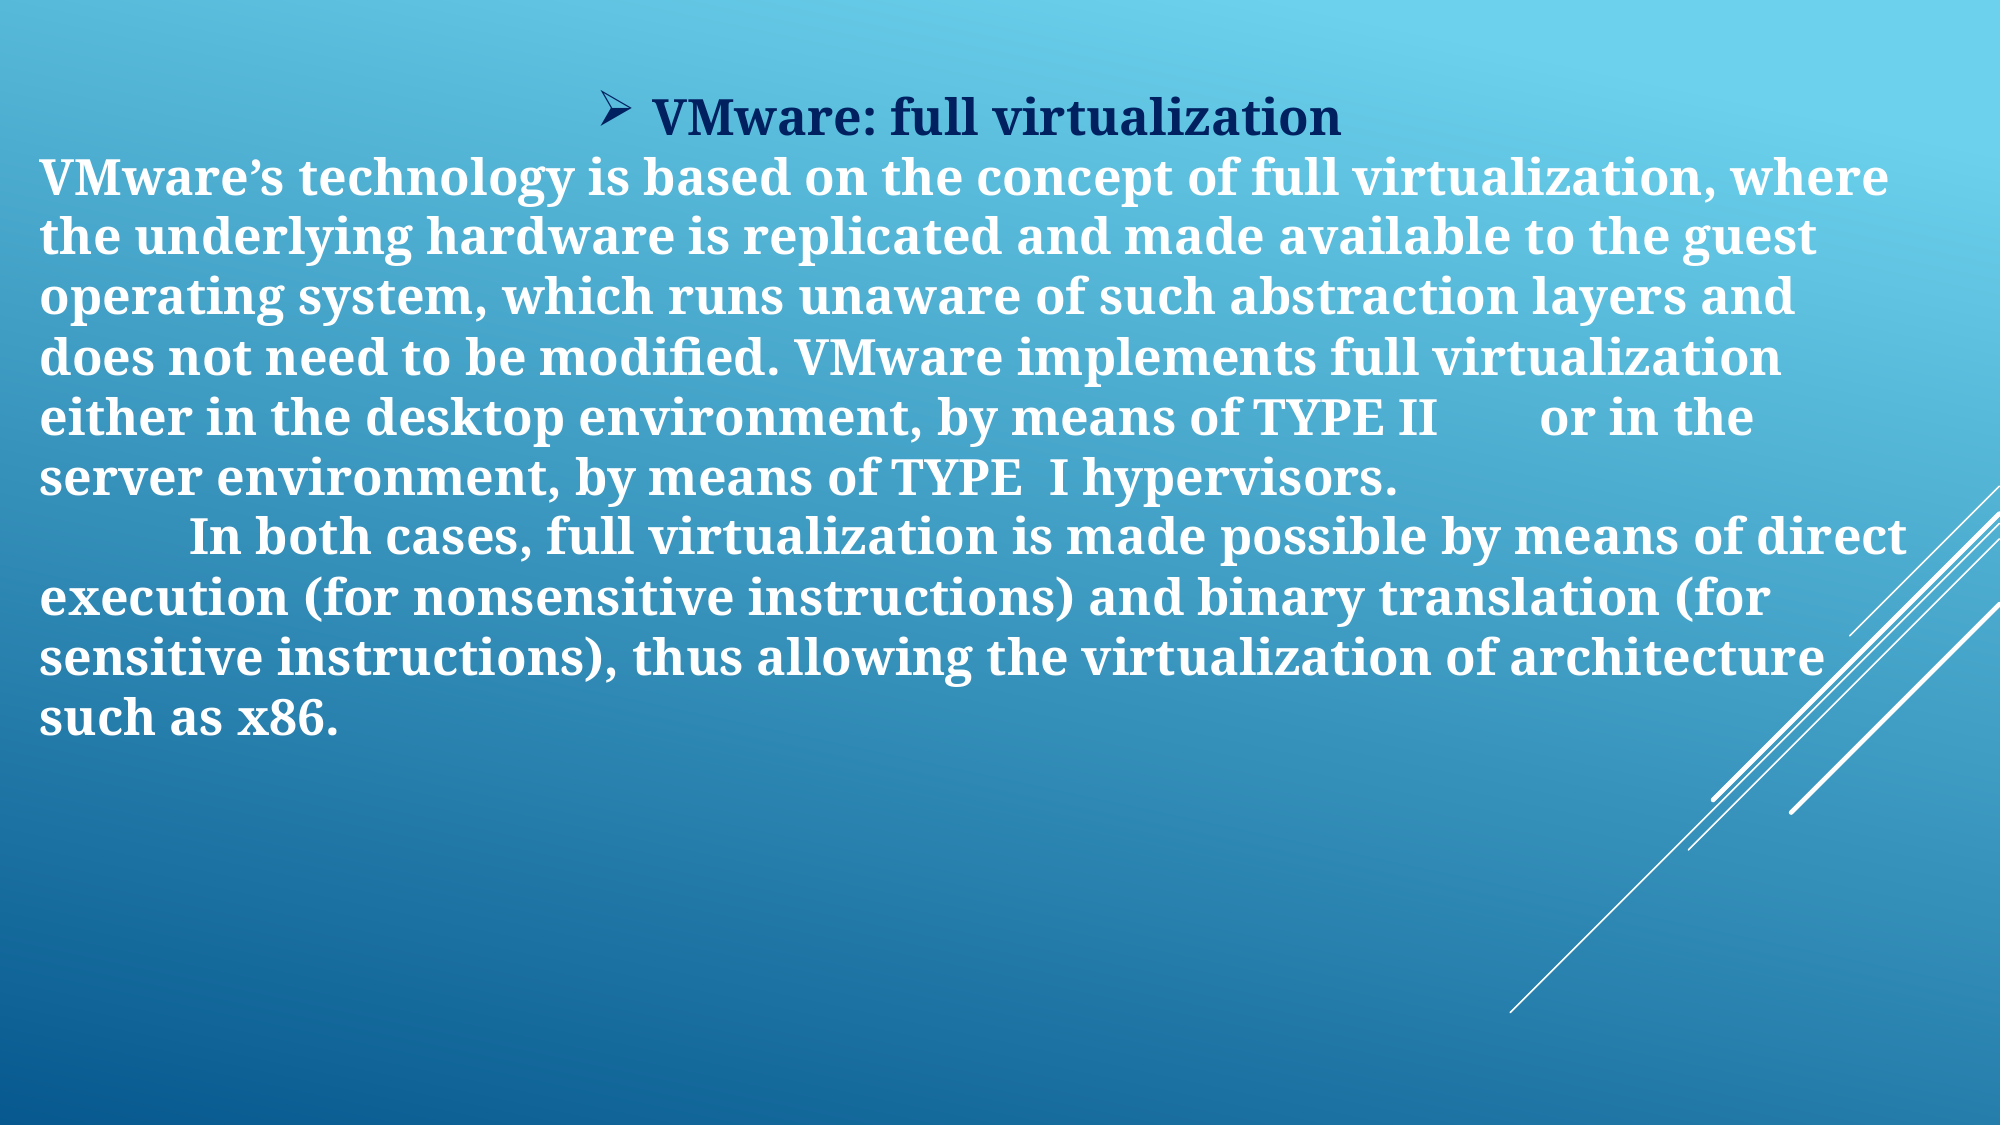

VMware: full virtualization
VMware’s technology is based on the concept of full virtualization, where the underlying hardware is replicated and made available to the guest operating system, which runs unaware of such abstraction layers and does not need to be modified. VMware implements full virtualization either in the desktop environment, by means of TYPE II 	or in the server environment, by means of TYPE  I hypervisors.
	In both cases, full virtualization is made possible by means of direct execution (for nonsensitive instructions) and binary translation (for sensitive instructions), thus allowing the virtualization of architecture such as x86.